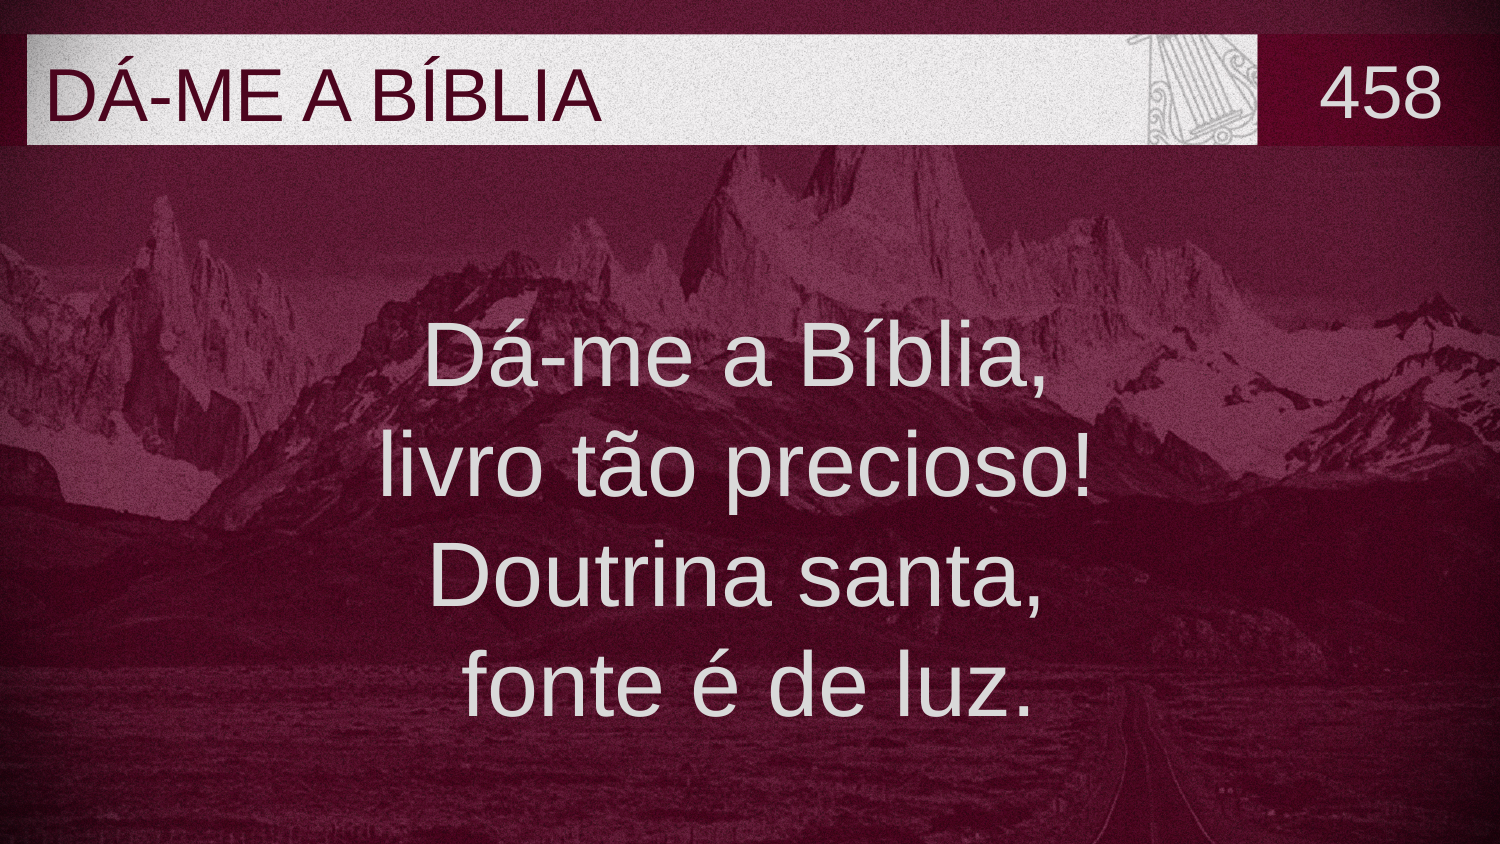

# DÁ-ME A BÍBLIA
458
Dá-me a Bíblia,
livro tão precioso!
Doutrina santa,
fonte é de luz.